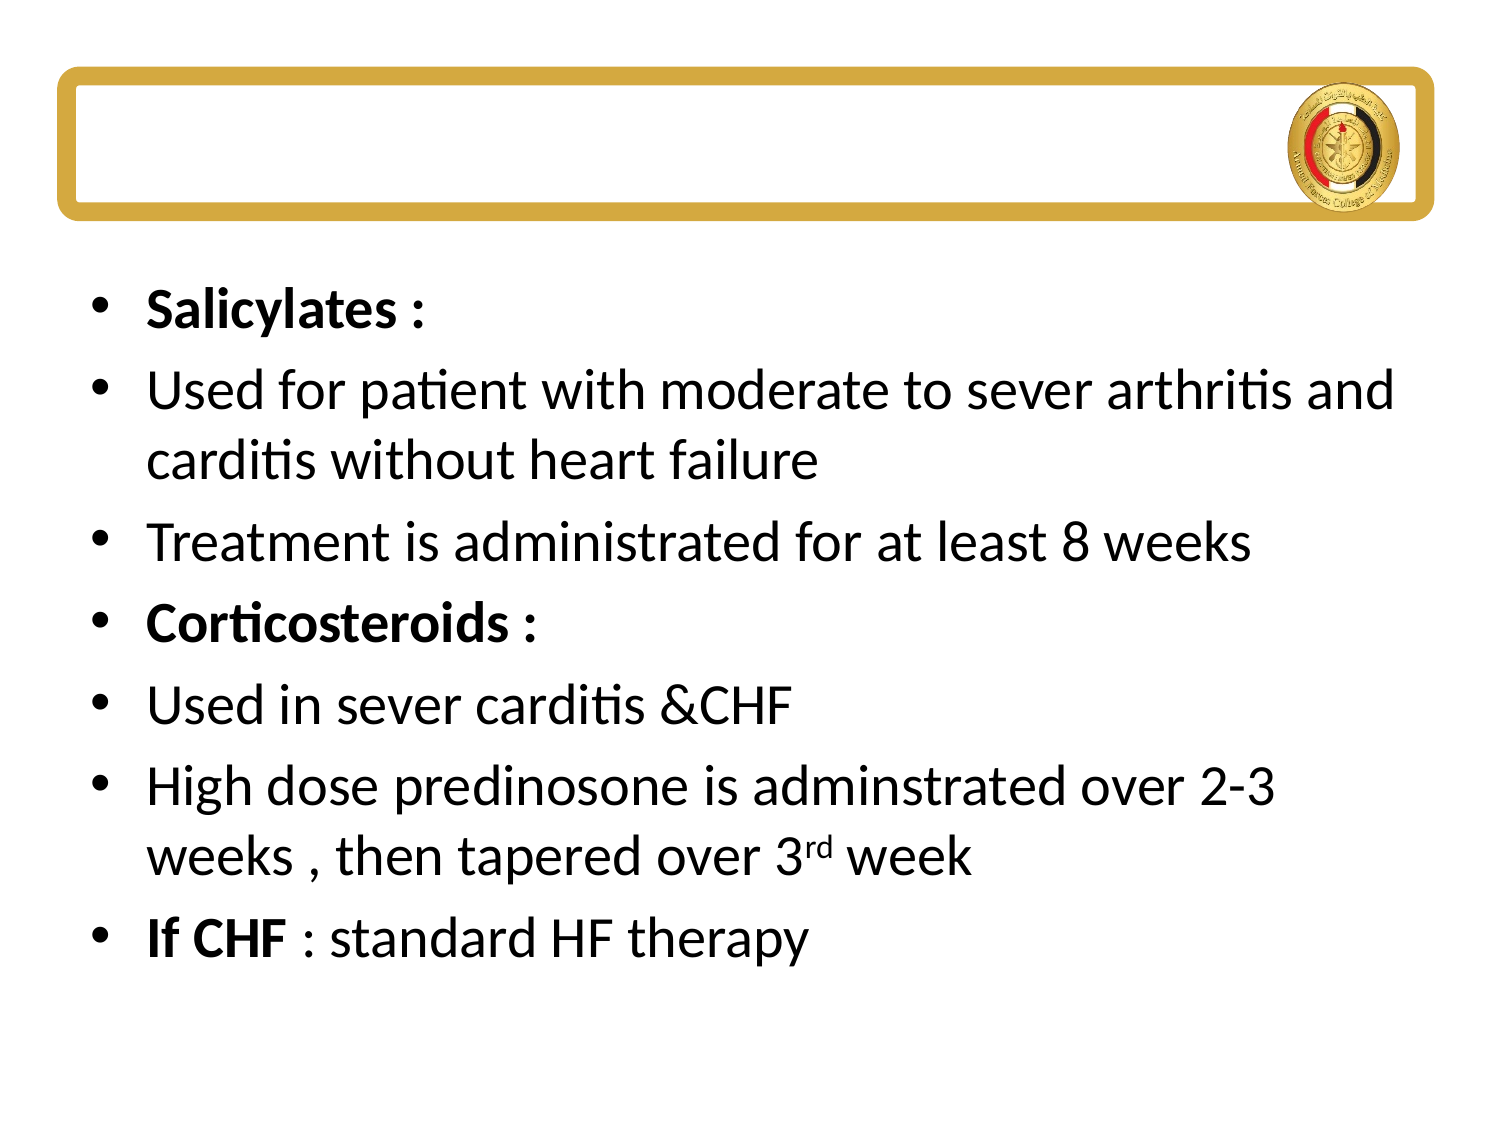

#
Salicylates :
Used for patient with moderate to sever arthritis and carditis without heart failure
Treatment is administrated for at least 8 weeks
Corticosteroids :
Used in sever carditis &CHF
High dose predinosone is adminstrated over 2-3 weeks , then tapered over 3rd week
If CHF : standard HF therapy